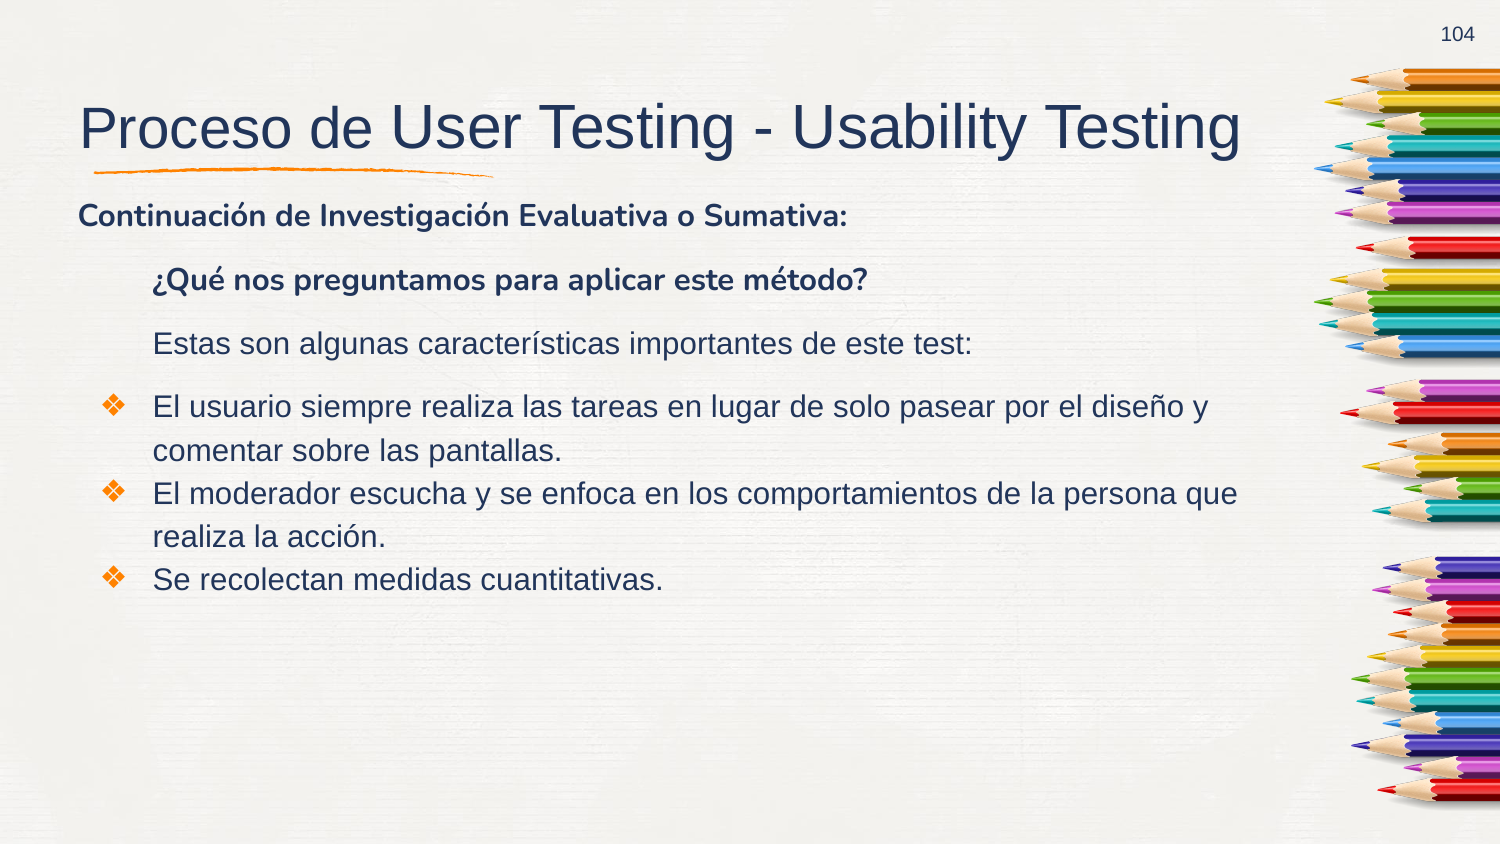

# Proceso de User Testing - Usability Testing
104
Continuación de Investigación Evaluativa o Sumativa:
¿Qué nos preguntamos para aplicar este método?
Estas son algunas características importantes de este test:
El usuario siempre realiza las tareas en lugar de solo pasear por el diseño y comentar sobre las pantallas.
El moderador escucha y se enfoca en los comportamientos de la persona que realiza la acción.
Se recolectan medidas cuantitativas.